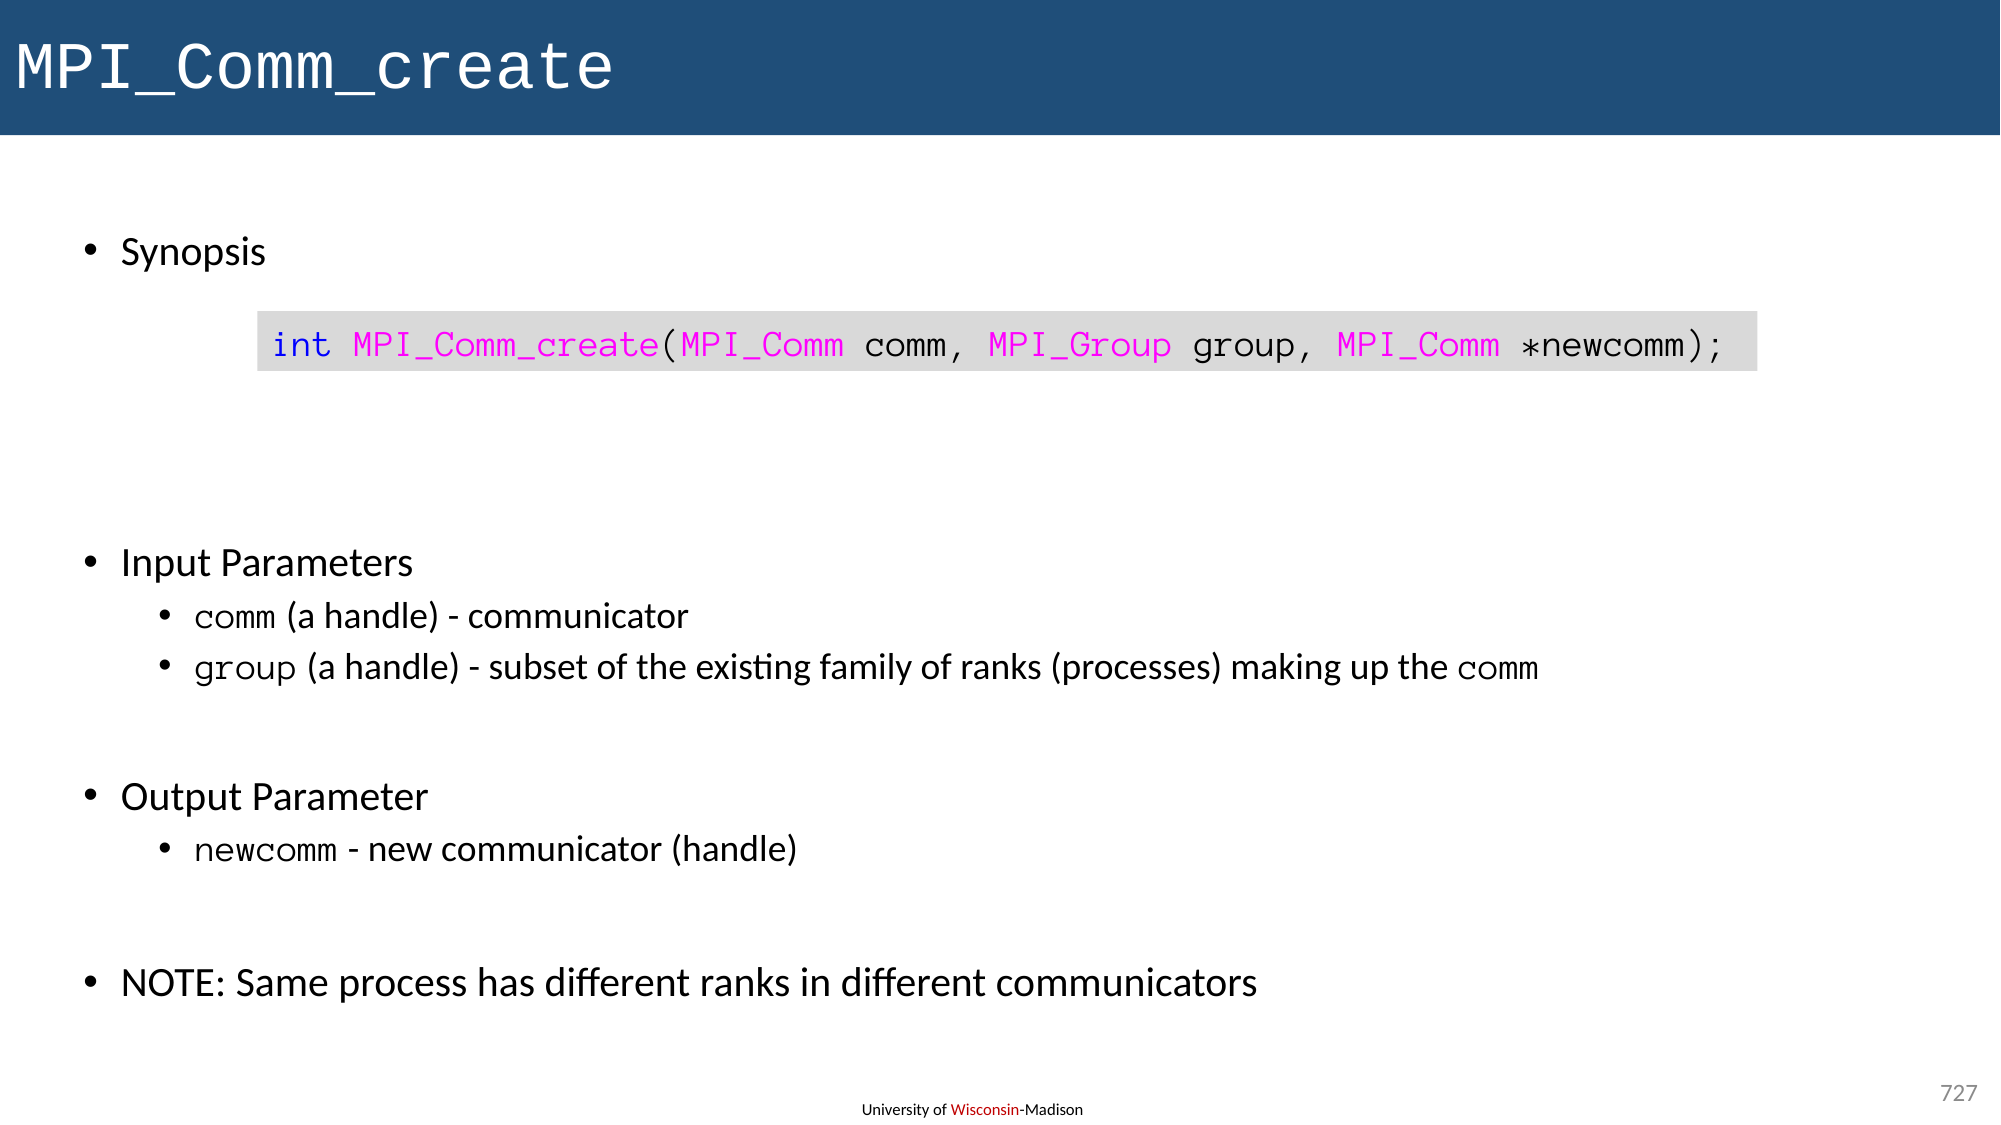

# MPI_Comm_create
Synopsis

Input Parameters
comm (a handle) - communicator
group (a handle) - subset of the existing family of ranks (processes) making up the comm

Output Parameter
newcomm - new communicator (handle)

NOTE: Same process has different ranks in different communicators
int MPI_Comm_create(MPI_Comm comm, MPI_Group group, MPI_Comm *newcomm);
727